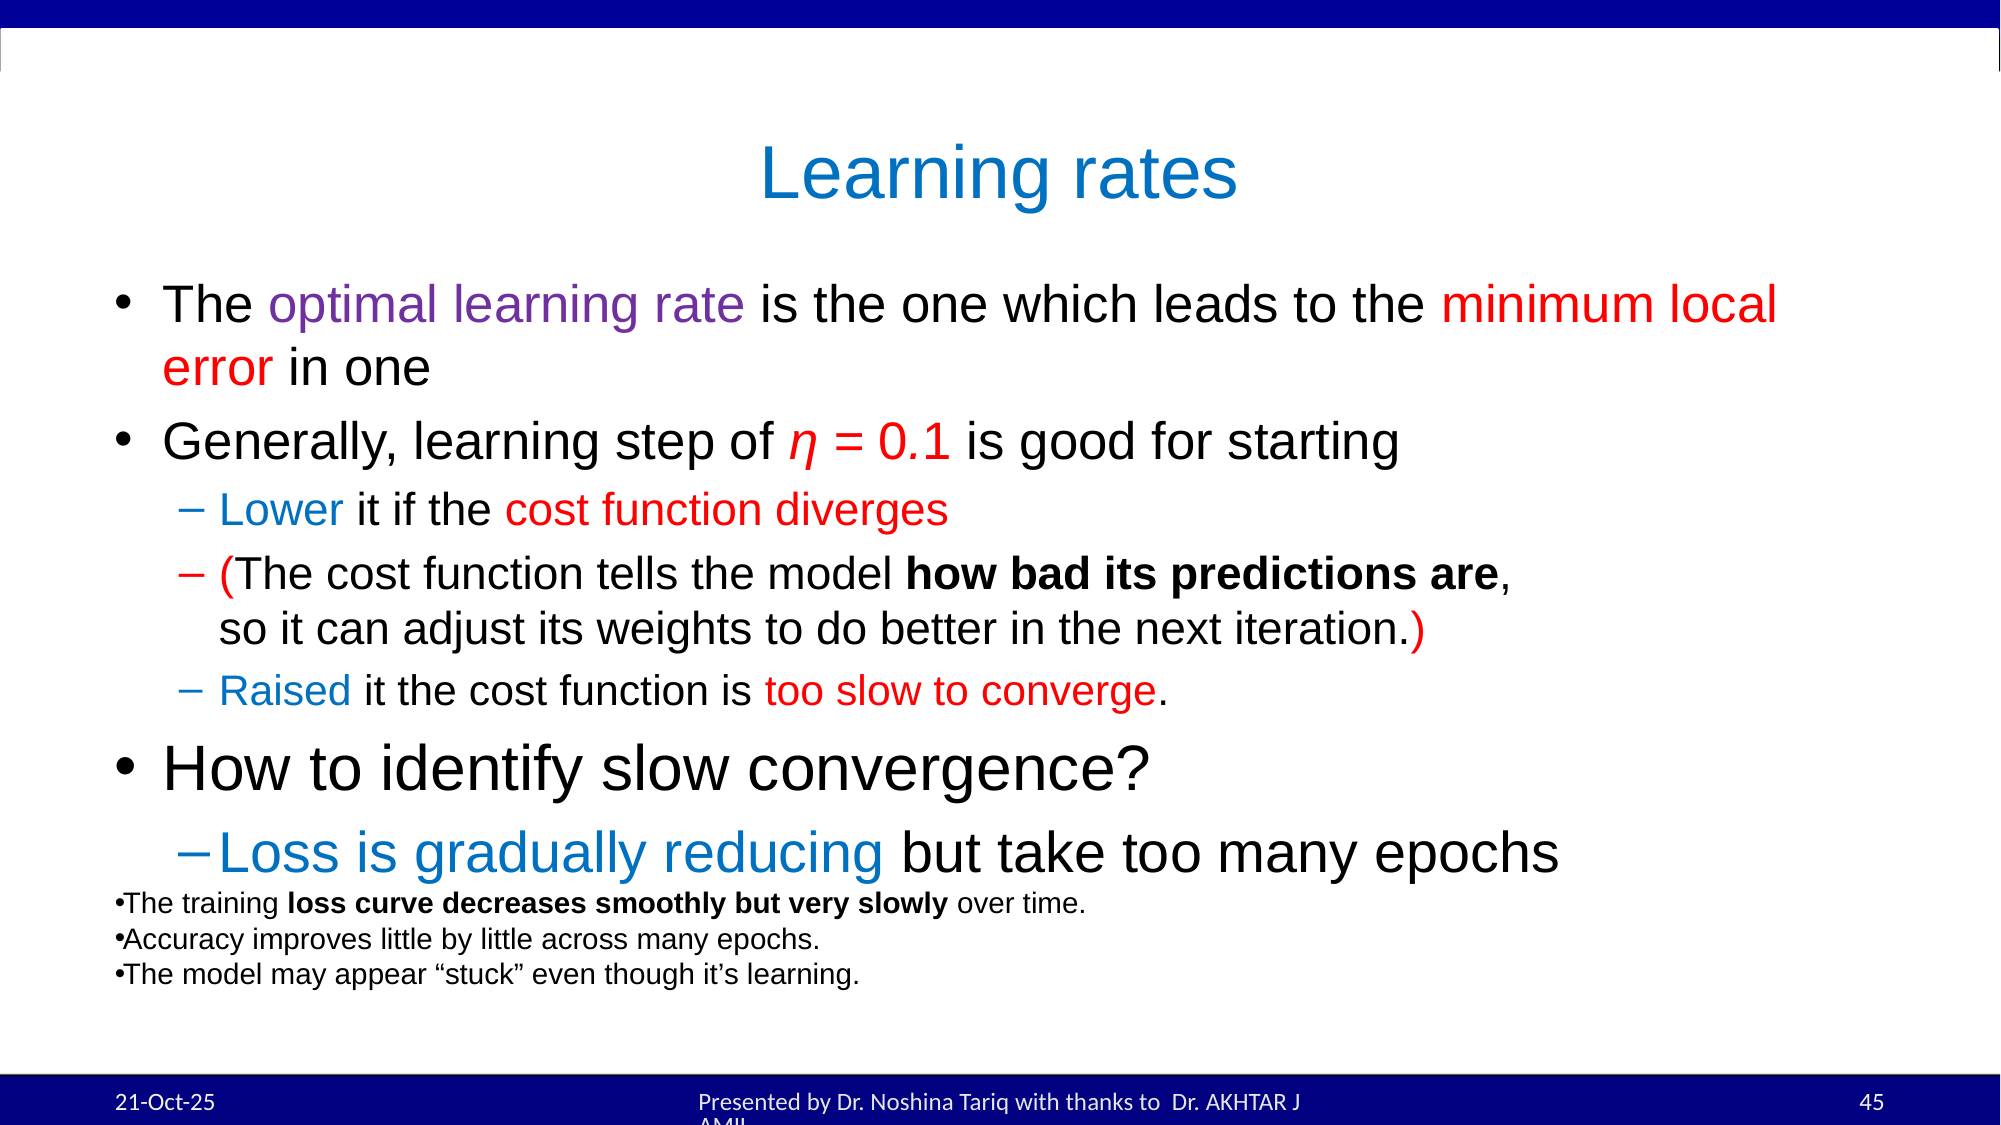

# Learning rates
The optimal learning rate is the one which leads to the minimum local error in one
Generally, learning step of η = 0.1 is good for starting
Lower it if the cost function diverges
(The cost function tells the model how bad its predictions are,
so it can adjust its weights to do better in the next iteration.)
Raised it the cost function is too slow to converge.
How to identify slow convergence?
Loss is gradually reducing but take too many epochs
The training loss curve decreases smoothly but very slowly over time.
Accuracy improves little by little across many epochs.
The model may appear “stuck” even though it’s learning.

21-Oct-25
Presented by Dr. Noshina Tariq with thanks to  Dr. AKHTAR JAMIL
45